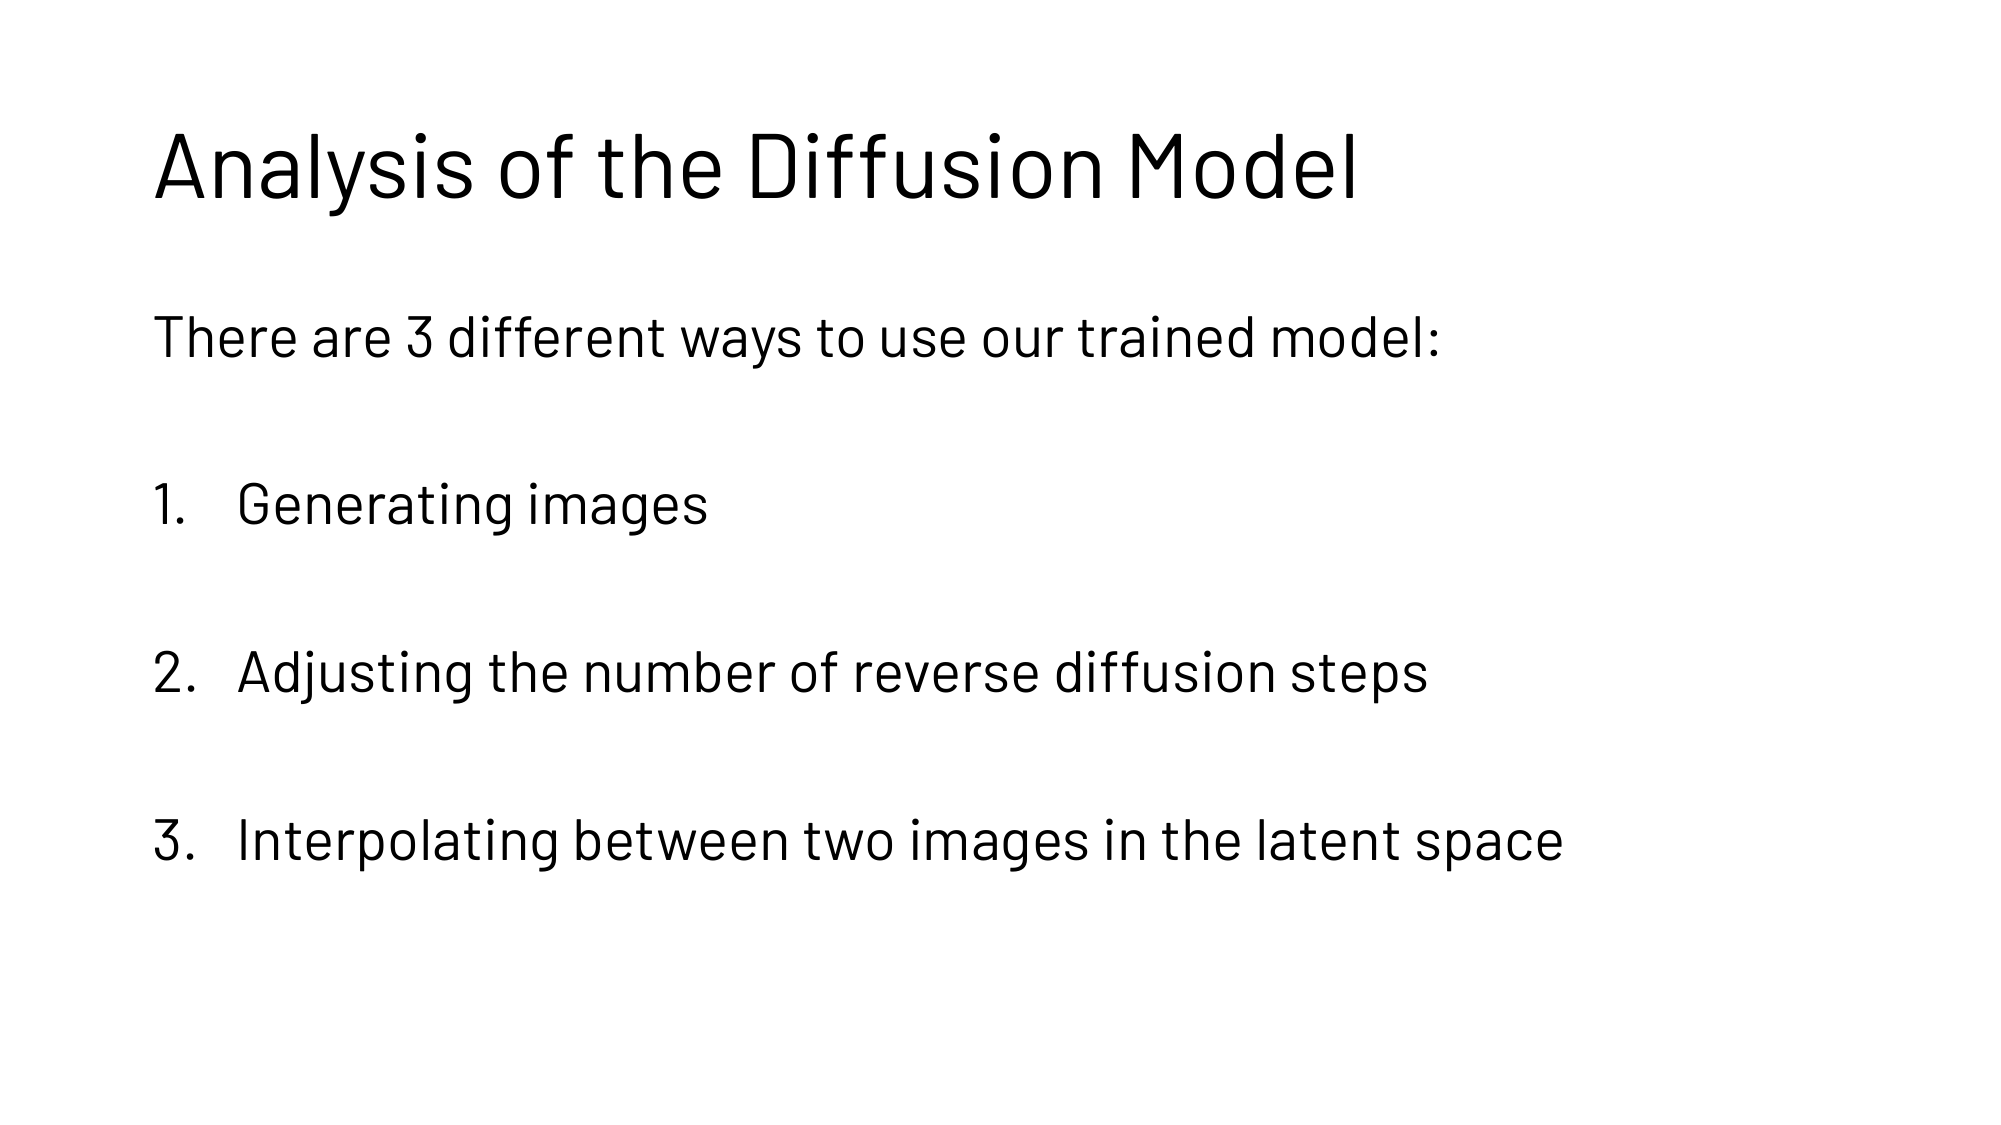

# Analysis of the Diffusion Model
There are 3 different ways to use our trained model:

Generating images

Adjusting the number of reverse diffusion steps

Interpolating between two images in the latent space